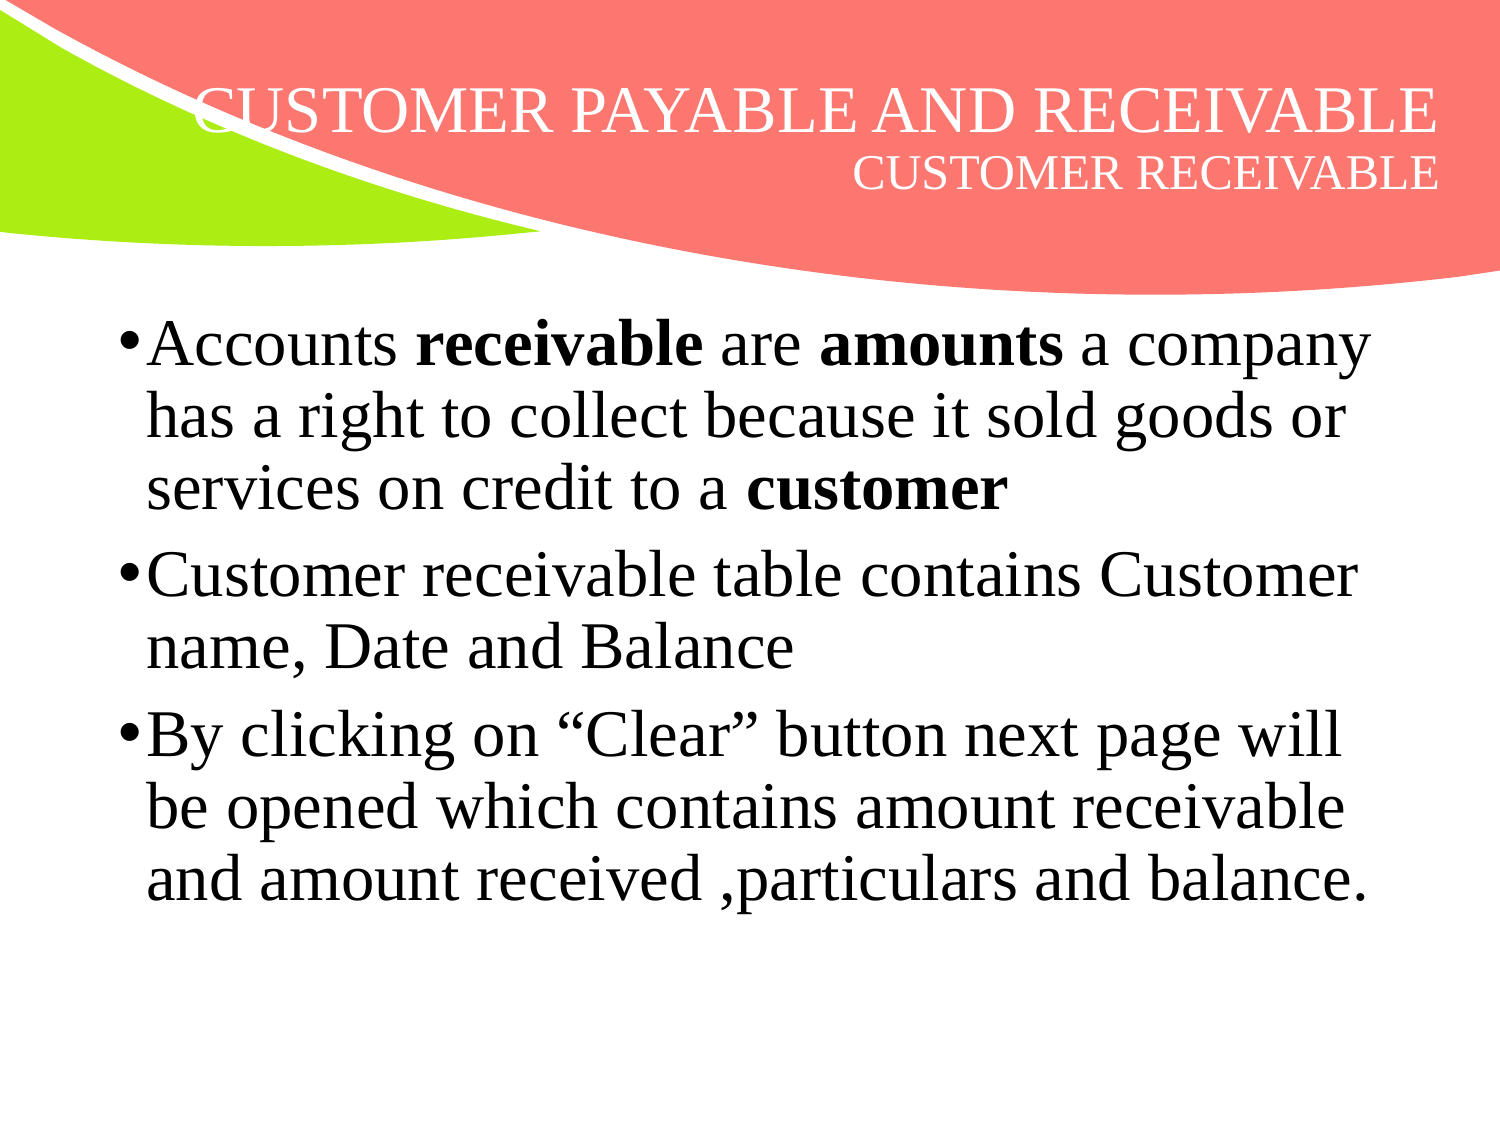

# Customer payable and receivable
Customer receivable
Accounts receivable are amounts a company has a right to collect because it sold goods or services on credit to a customer
Customer receivable table contains Customer name, Date and Balance
By clicking on “Clear” button next page will be opened which contains amount receivable and amount received ,particulars and balance.